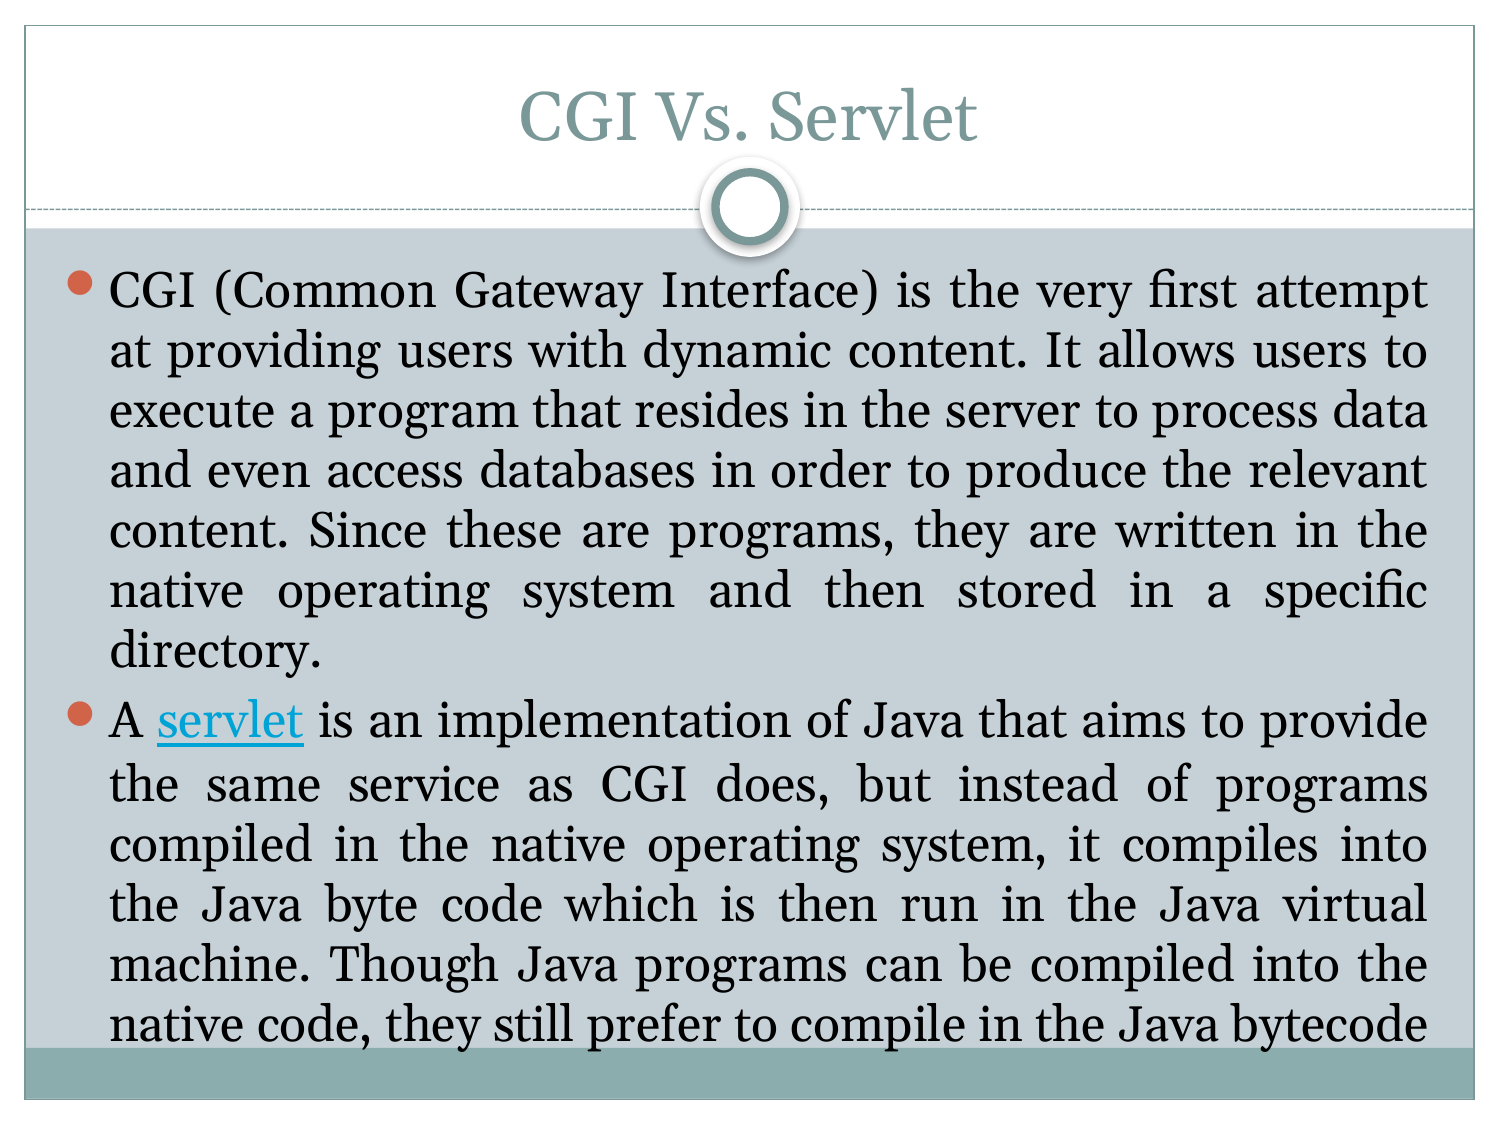

# CGI Vs. Servlet
CGI (Common Gateway Interface) is the very first attempt at providing users with dynamic content. It allows users to execute a program that resides in the server to process data and even access databases in order to produce the relevant content. Since these are programs, they are written in the native operating system and then stored in a specific directory.
A servlet is an implementation of Java that aims to provide the same service as CGI does, but instead of programs compiled in the native operating system, it compiles into the Java byte code which is then run in the Java virtual machine. Though Java programs can be compiled into the native code, they still prefer to compile in the Java bytecode